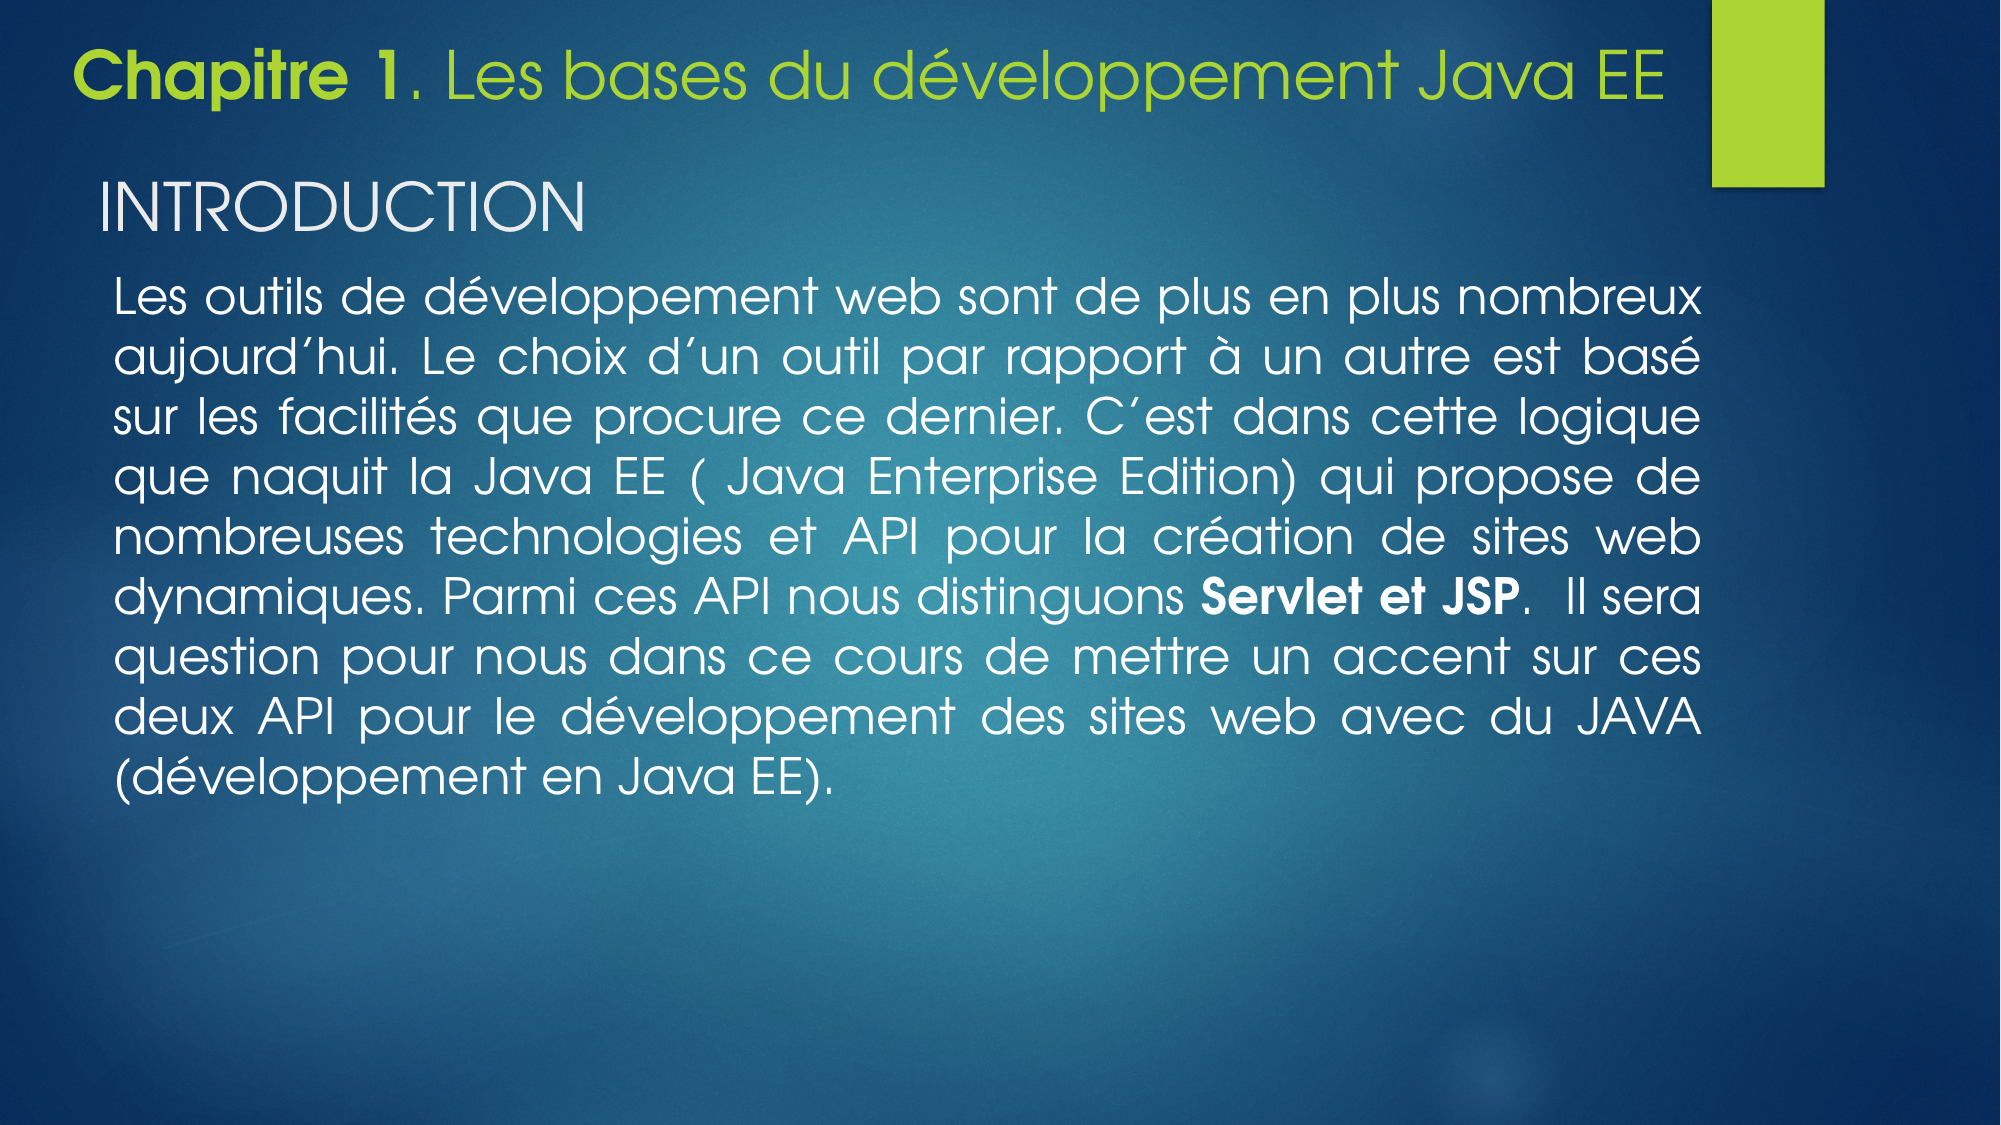

Chapitre 1. Les bases du développement Java EE
# INTRODUCTION
Les outils de développement web sont de plus en plus nombreux aujourd’hui. Le choix d’un outil par rapport à un autre est basé sur les facilités que procure ce dernier. C’est dans cette logique que naquit la Java EE ( Java Enterprise Edition) qui propose de nombreuses technologies et API pour la création de sites web dynamiques. Parmi ces API nous distinguons Servlet et JSP.  Il sera question pour nous dans ce cours de mettre un accent sur ces deux API pour le développement des sites web avec du JAVA (développement en Java EE).